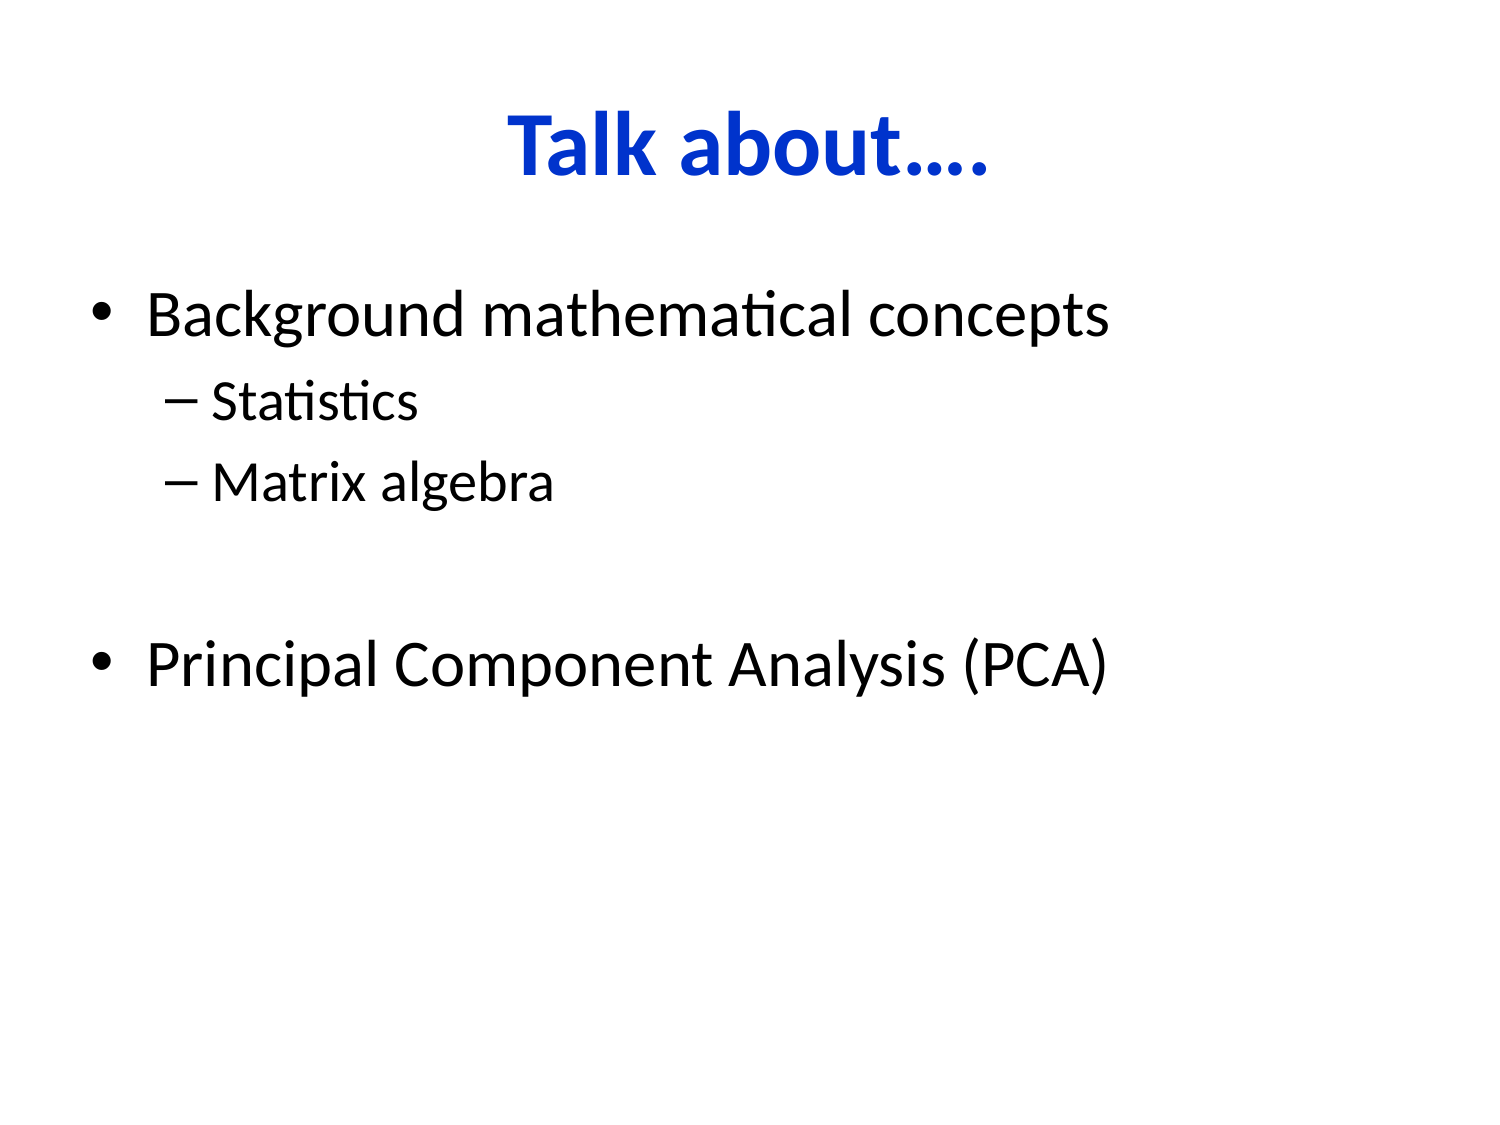

# Talk about….
Background mathematical concepts
Statistics
Matrix algebra

Principal Component Analysis (PCA)